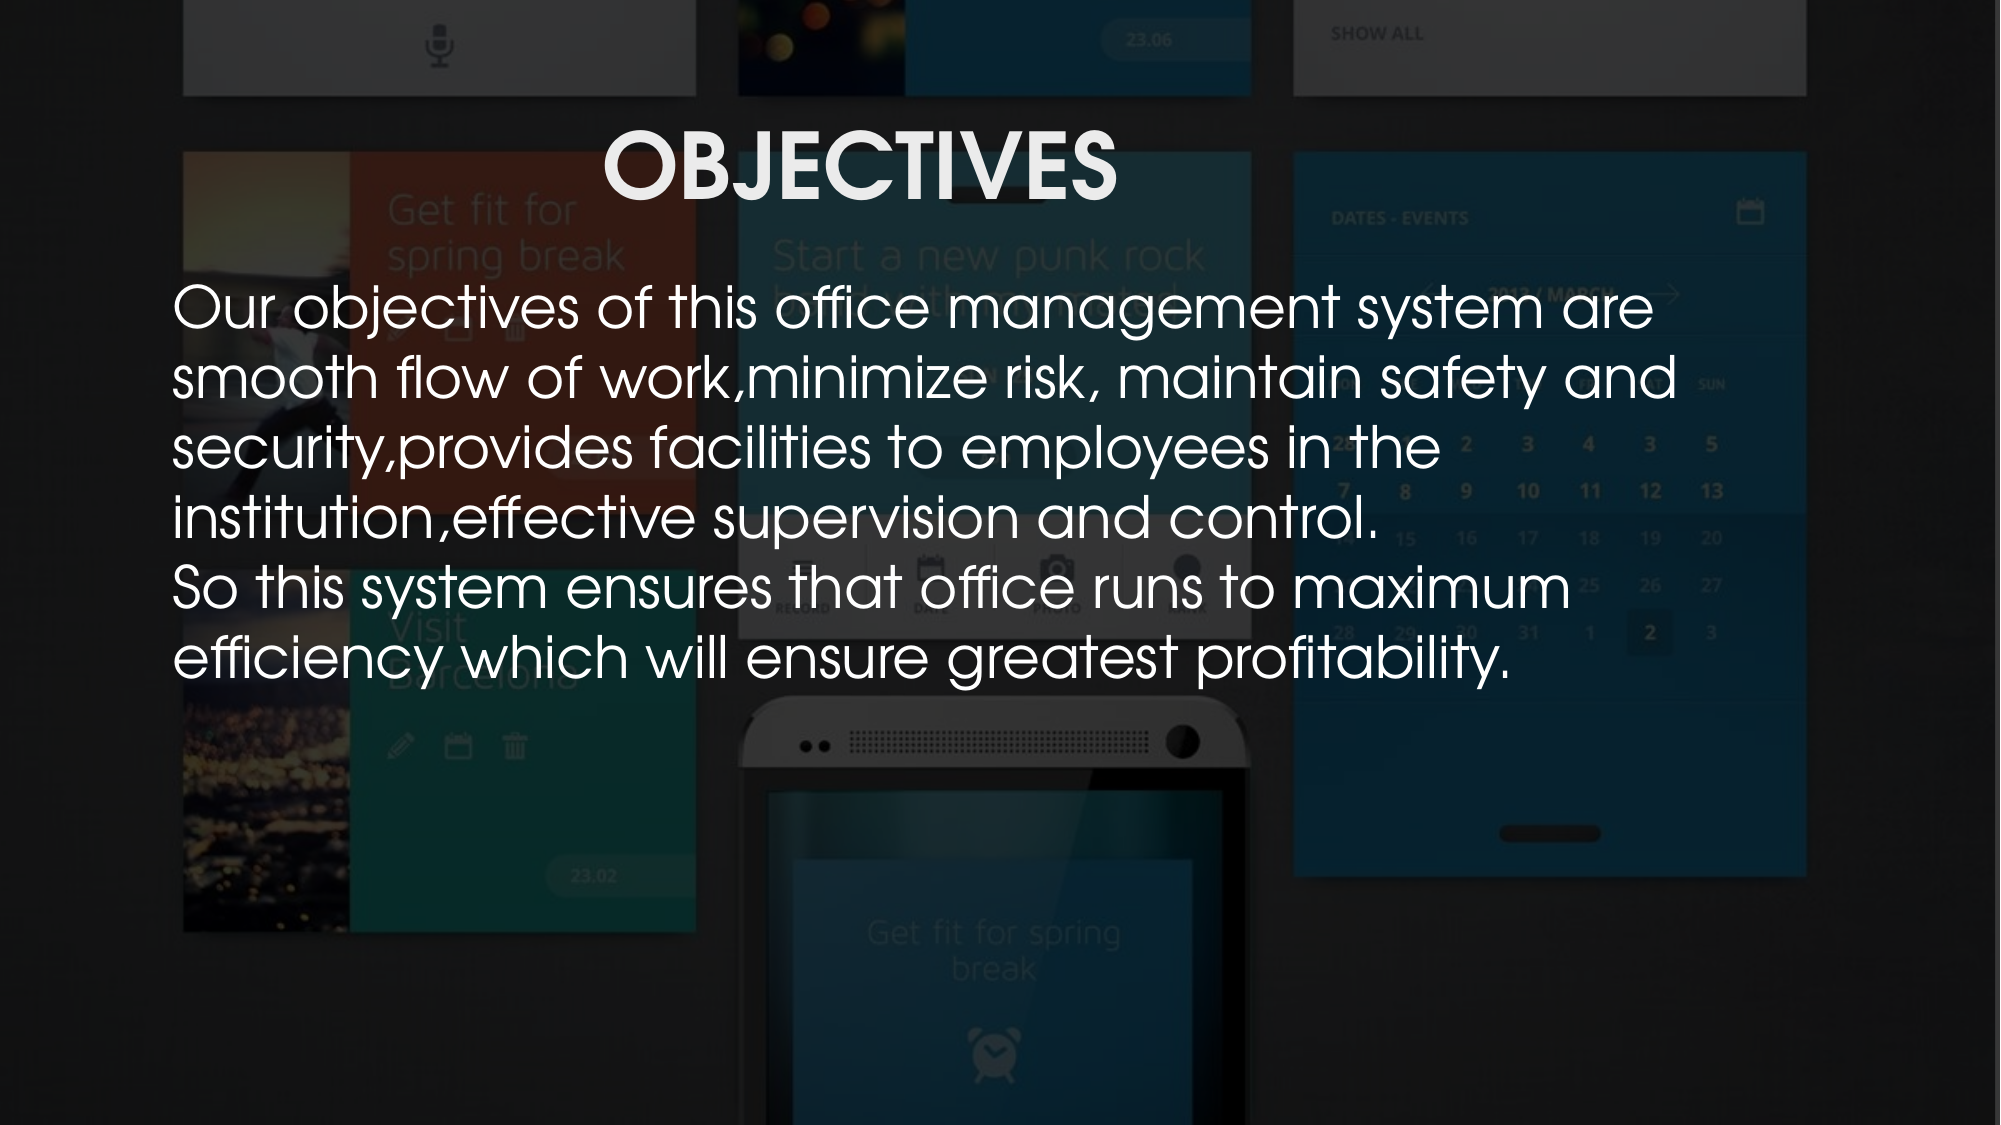

# OBJECTIVES
Our objectives of this office management system are smooth flow of work,minimize risk, maintain safety and security,provides facilities to employees in the institution,effective supervision and control.
So this system ensures that office runs to maximum efficiency which will ensure greatest profitability.